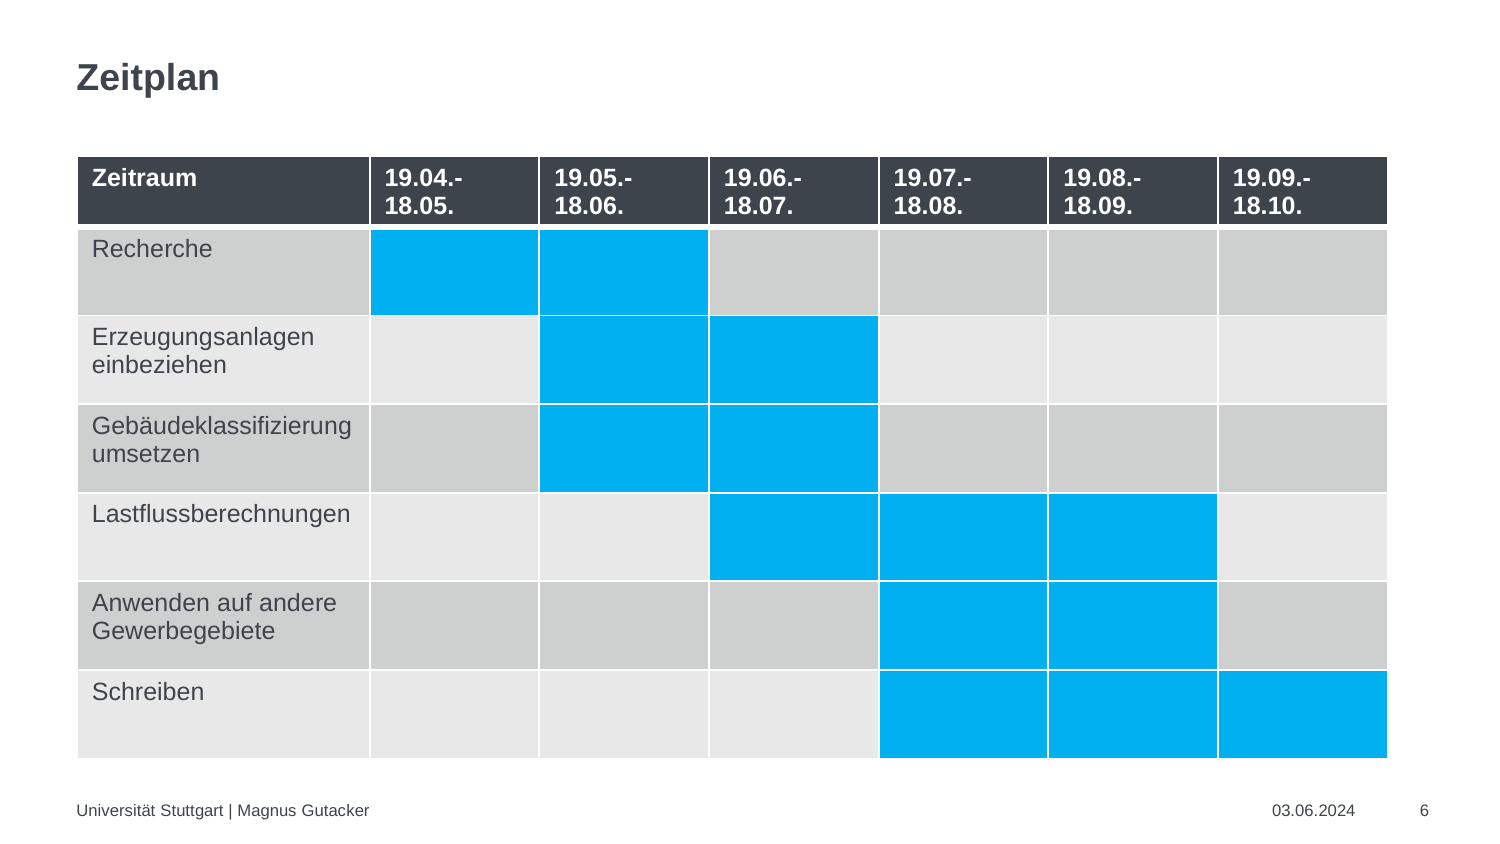

# Zeitplan

| Zeitraum | 19.04.-18.05. | 19.05.-18.06. | 19.06.-18.07. | 19.07.-18.08. | 19.08.-18.09. | 19.09.-18.10. |
| --- | --- | --- | --- | --- | --- | --- |
| Recherche |  |  |  |  |  |  |
| Erzeugungsanlagen einbeziehen |  |  |  |  |  |  |
| Gebäudeklassifizierung umsetzen |  |  |  |  |  |  |
| Lastflussberechnungen |  |  |  |  |  |  |
| Anwenden auf andere Gewerbegebiete |  |  |  |  |  |  |
| Schreiben |  |  |  |  |  |  |
Universität Stuttgart | Magnus Gutacker
03.06.2024
6